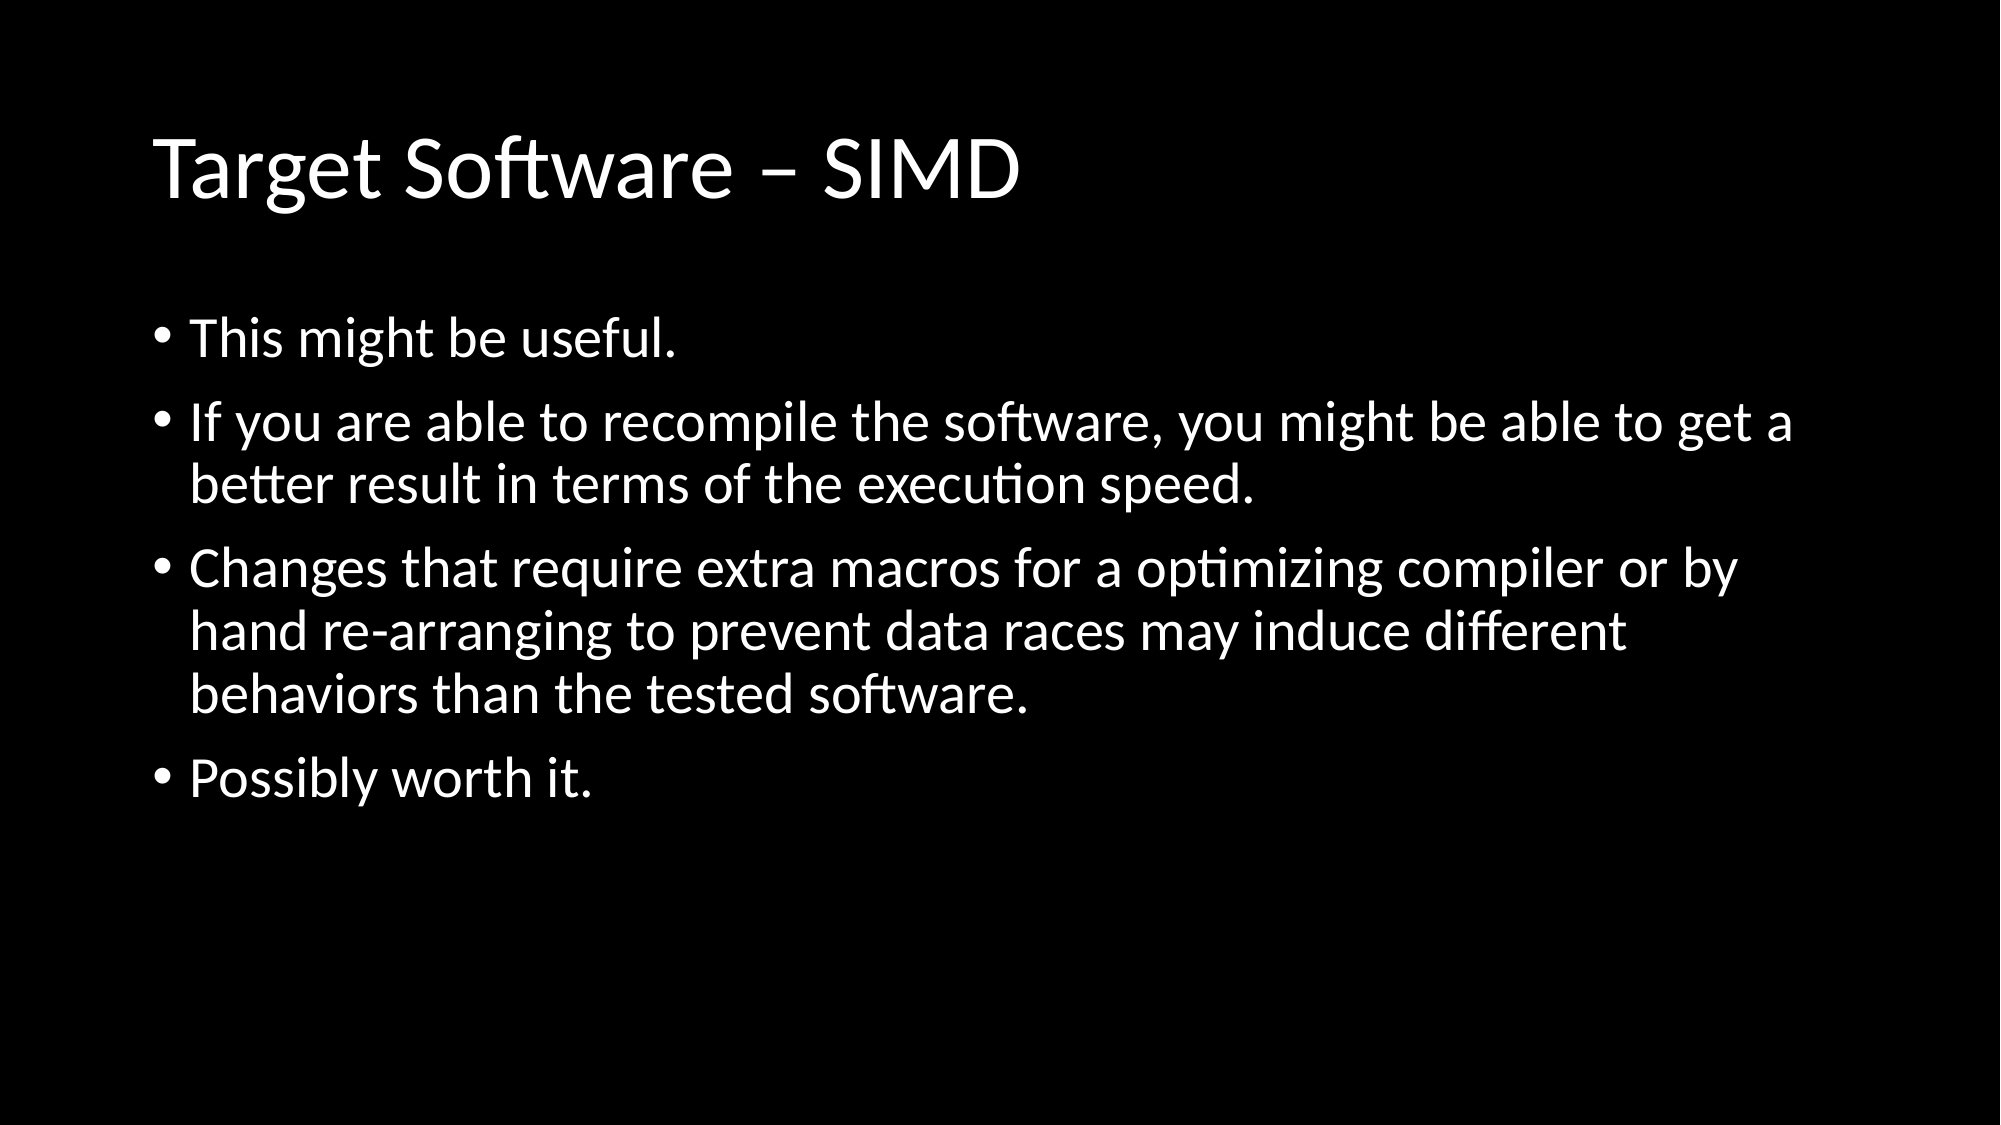

# Target Software – SIMD
This might be useful.
If you are able to recompile the software, you might be able to get a better result in terms of the execution speed.
Changes that require extra macros for a optimizing compiler or by hand re-arranging to prevent data races may induce different behaviors than the tested software.
Possibly worth it.